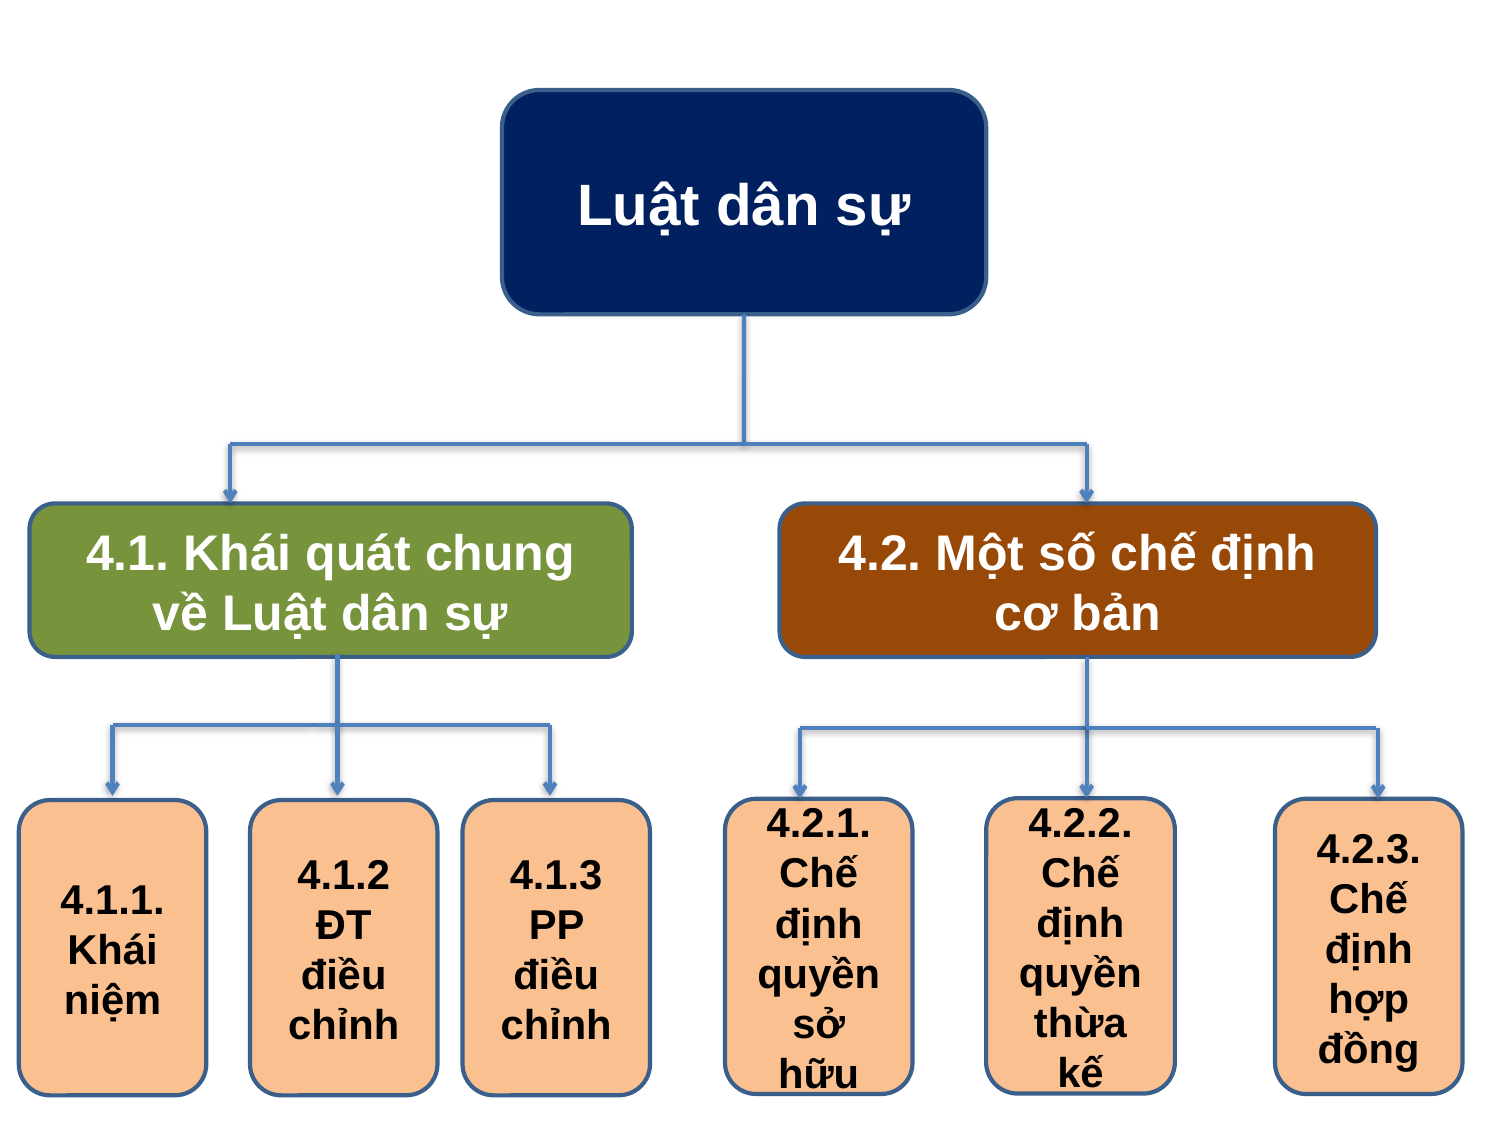

Luật dân sự
4.1. Khái quát chung về Luật dân sự
4.2. Một số chế định cơ bản
4.2.2. Chế định quyền thừa kế
4.2.1. Chế định quyền sở hữu
4.2.3. Chế định hợp đồng
4.1.1. Khái niệm
4.1.2 ĐT điều chỉnh
4.1.3 PP điều chỉnh
136